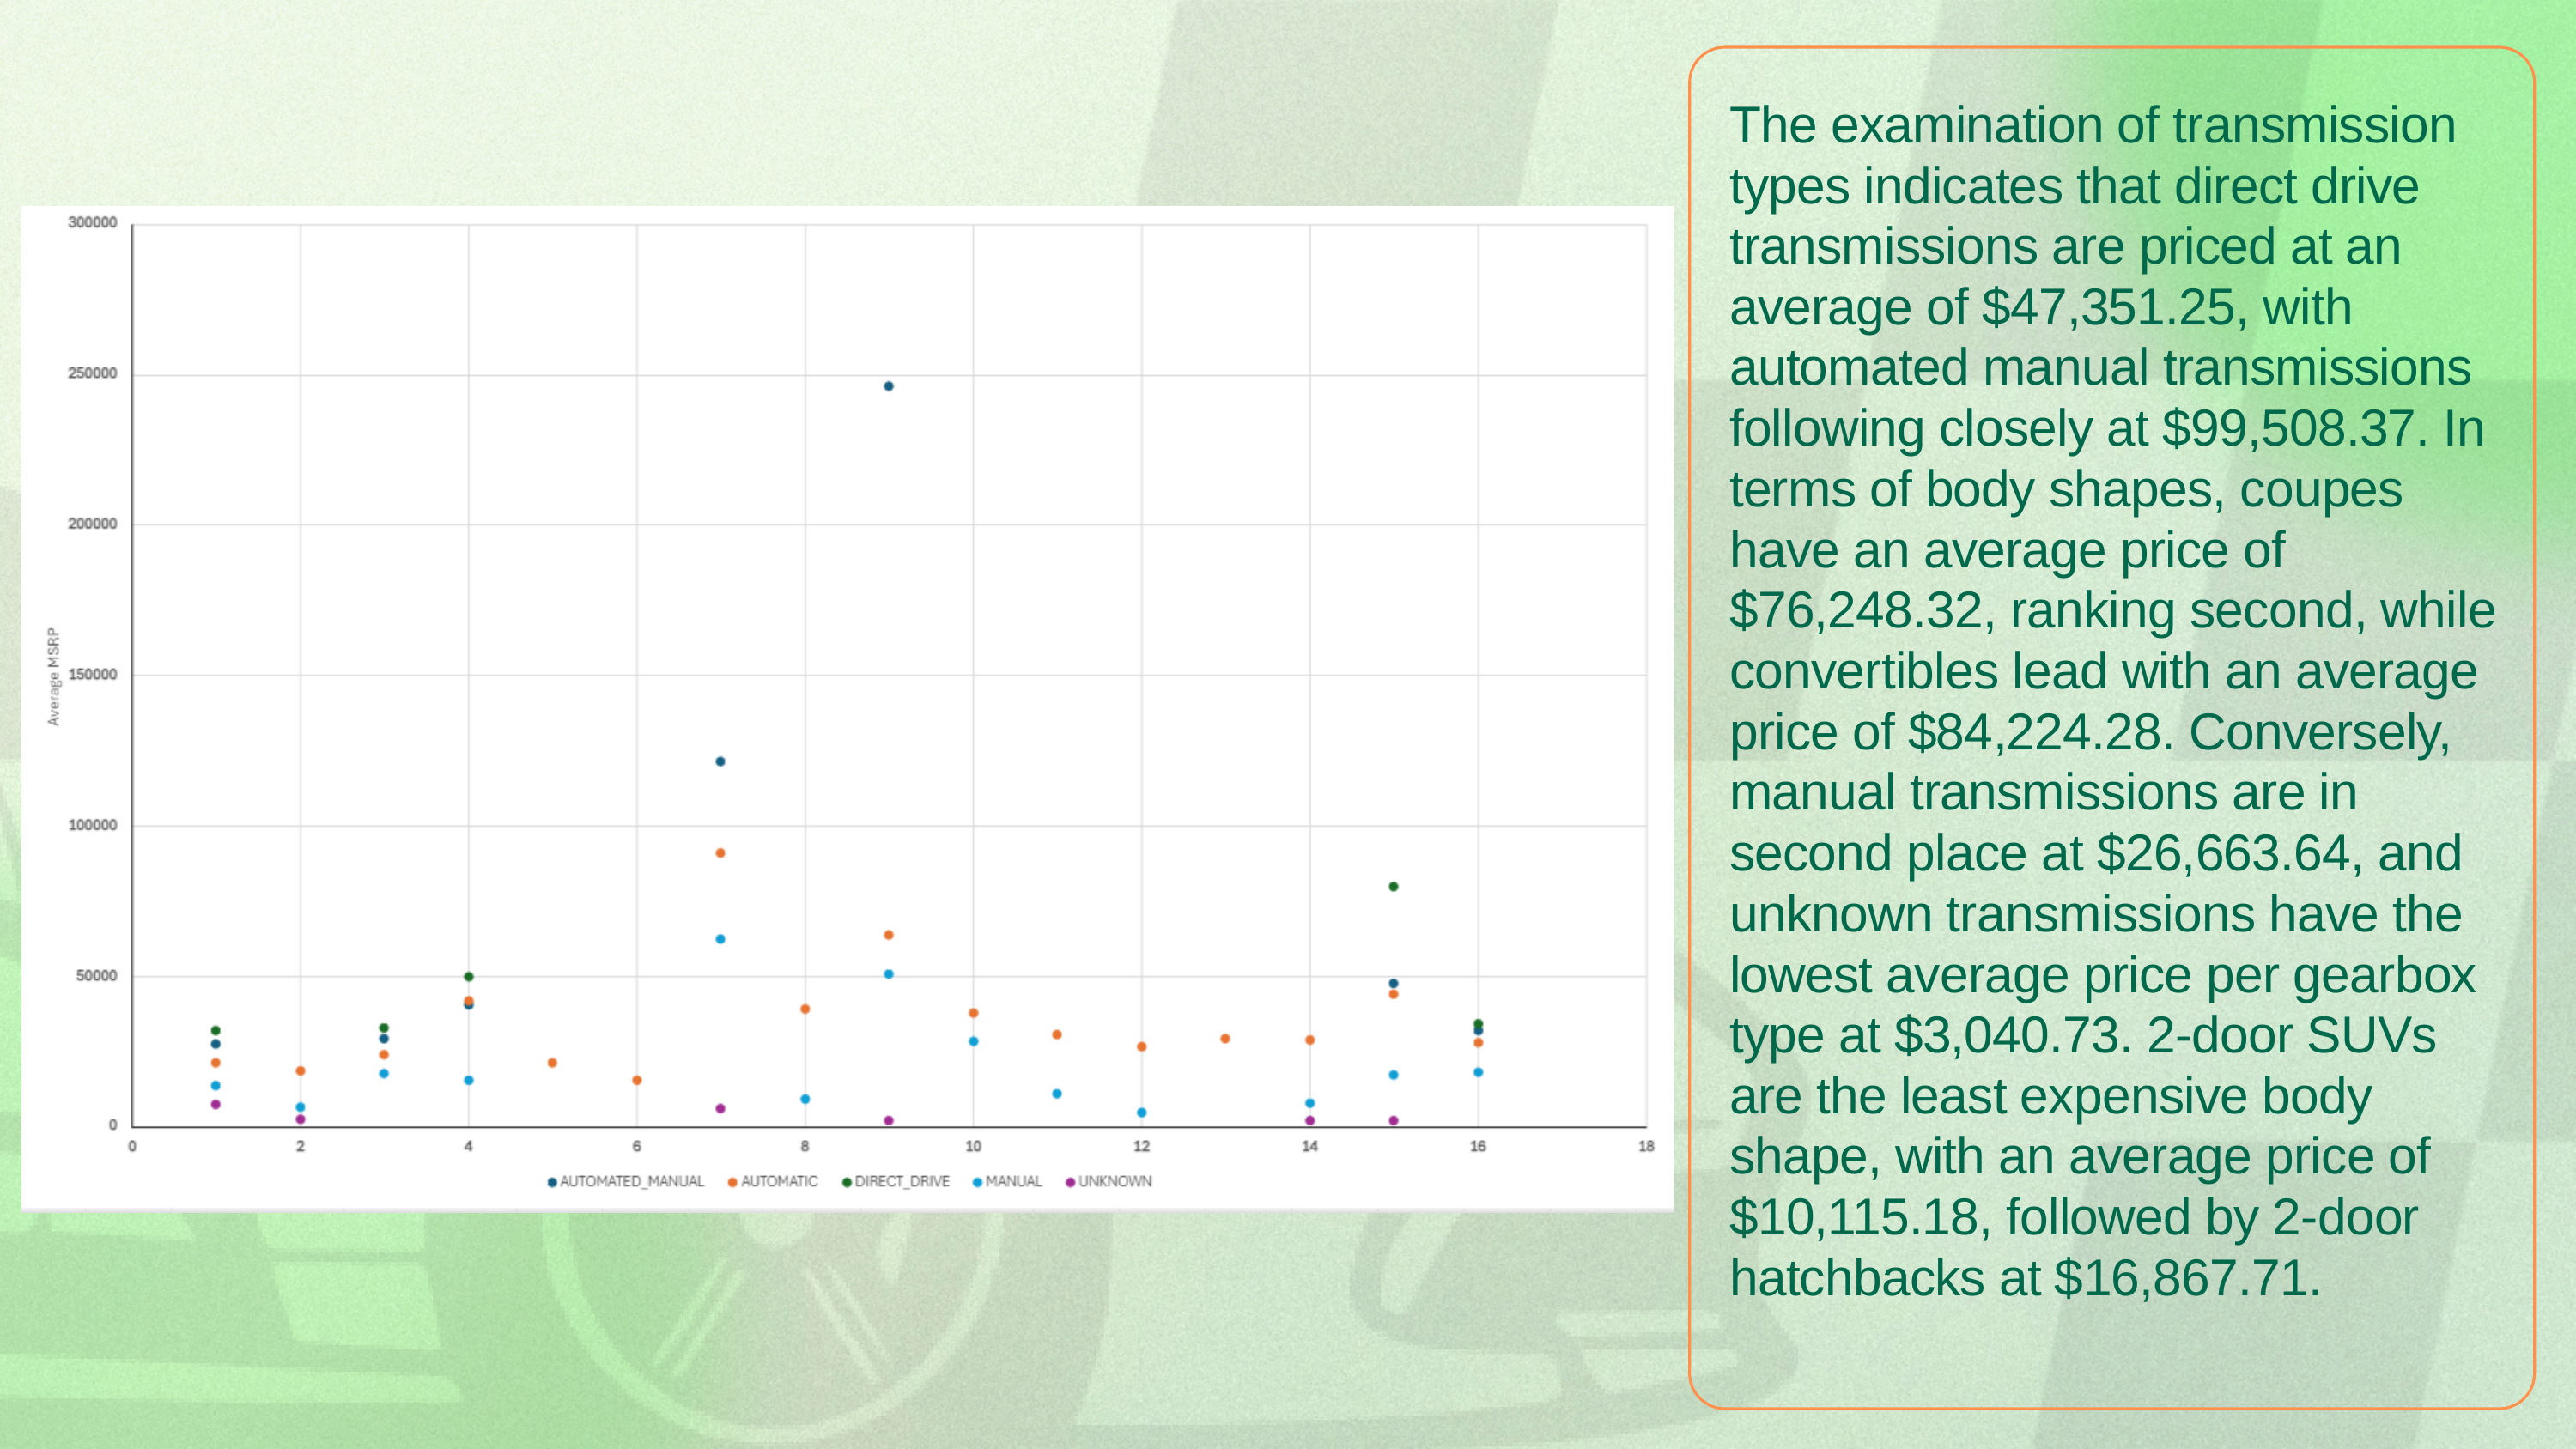

The examination of transmission types indicates that direct drive transmissions are priced at an average of $47,351.25, with automated manual transmissions following closely at $99,508.37. In terms of body shapes, coupes have an average price of $76,248.32, ranking second, while convertibles lead with an average price of $84,224.28. Conversely, manual transmissions are in second place at $26,663.64, and unknown transmissions have the lowest average price per gearbox type at $3,040.73. 2-door SUVs are the least expensive body shape, with an average price of $10,115.18, followed by 2-door hatchbacks at $16,867.71.